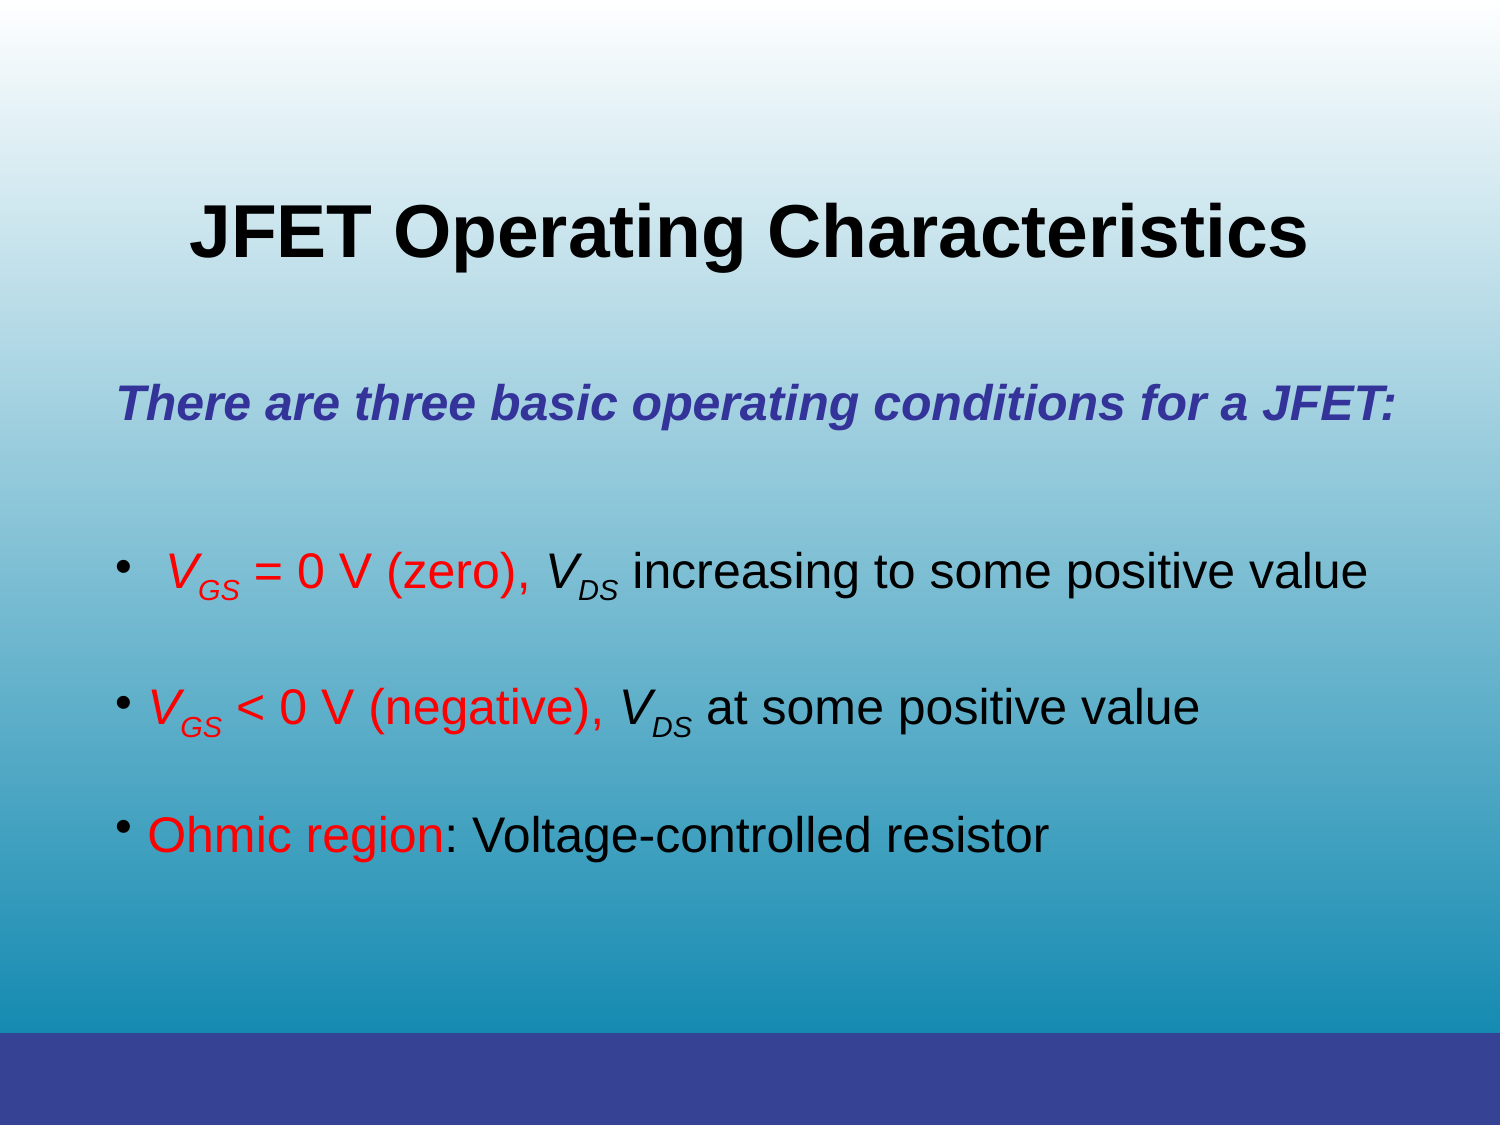

JFET Operating Characteristics
There are three basic operating conditions for a JFET:
 VGS = 0 V (zero), VDS increasing to some positive value
 VGS < 0 V (negative), VDS at some positive value
 Ohmic region: Voltage-controlled resistor